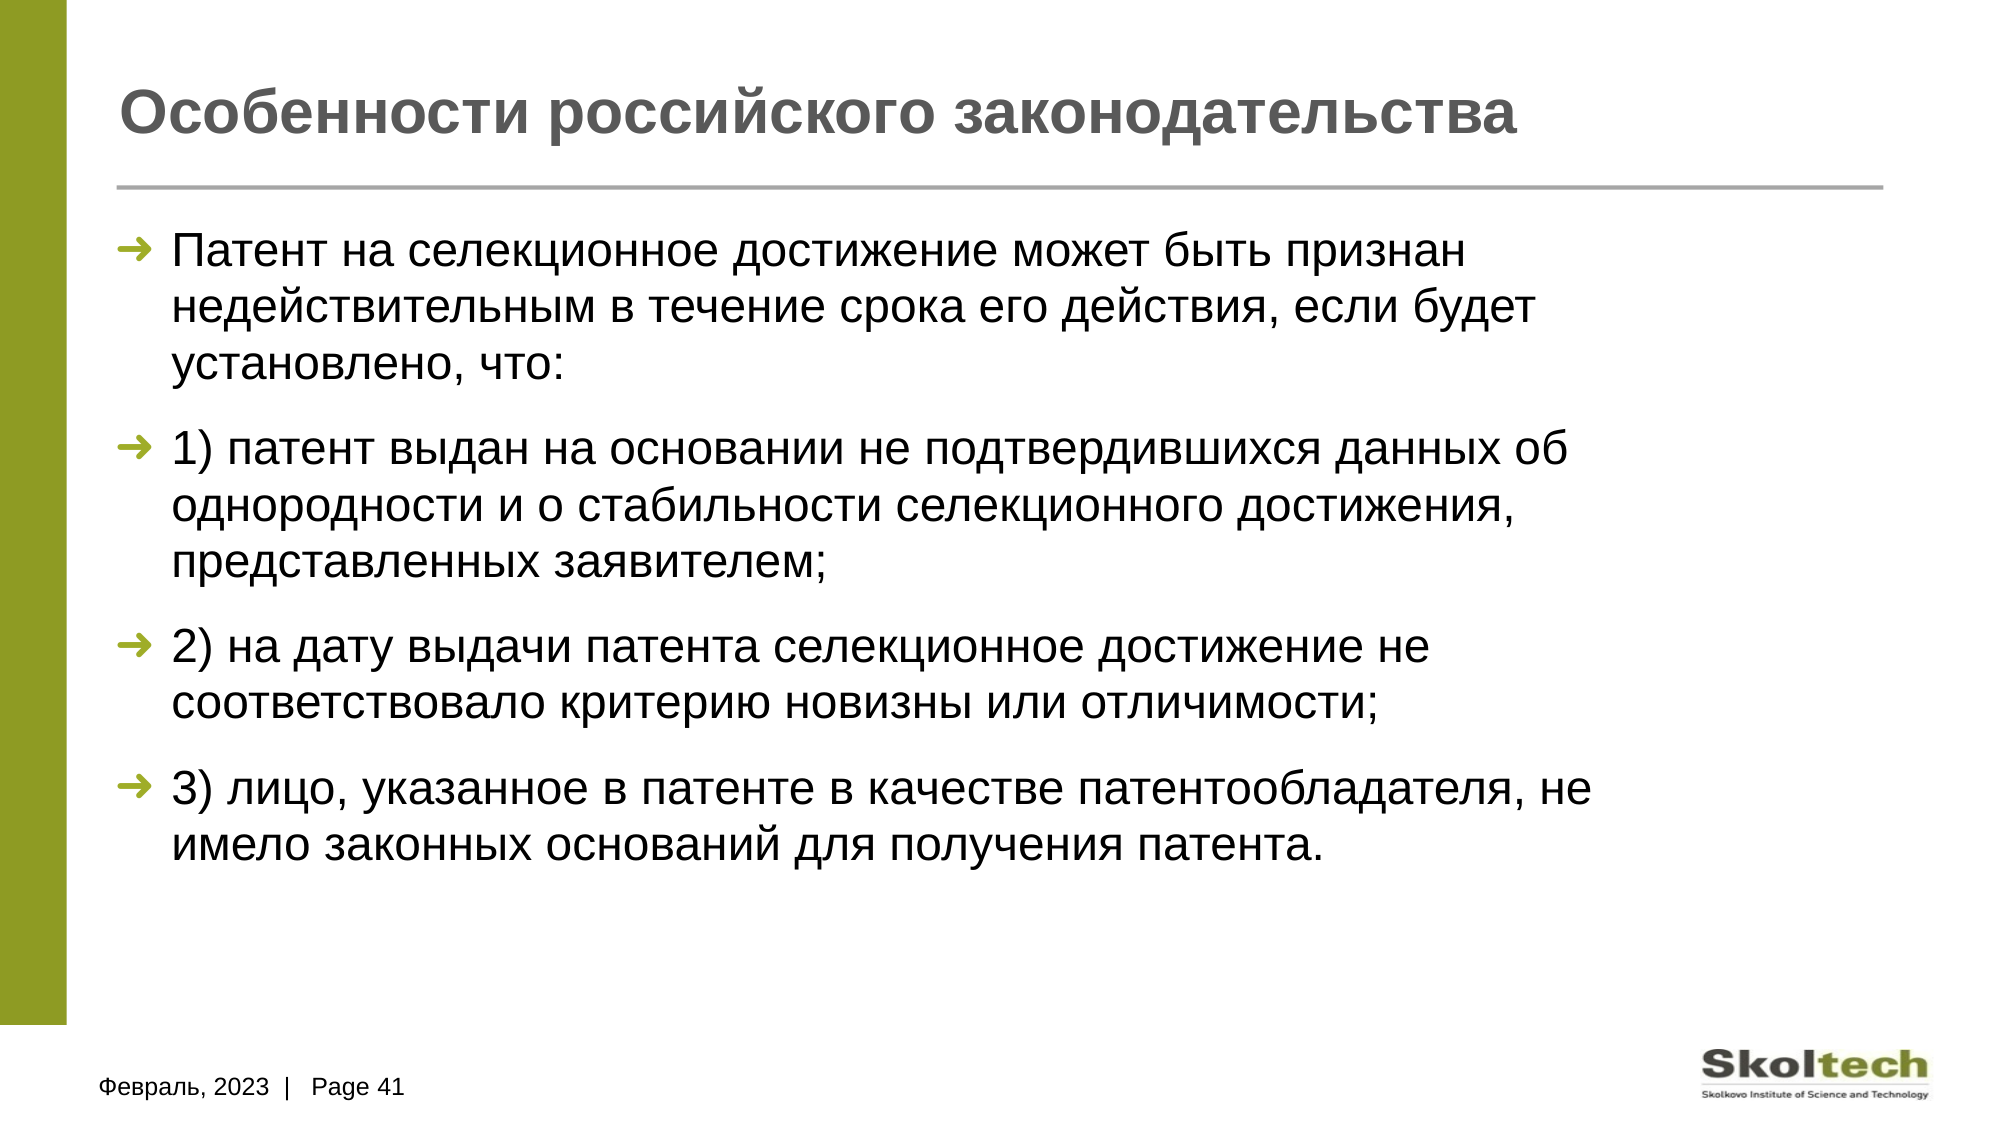

# Особенности российского законодательства
Патент на селекционное достижение может быть признан недействительным в течение срока его действия, если будет установлено, что:
1) патент выдан на основании не подтвердившихся данных об однородности и о стабильности селекционного достижения, представленных заявителем;
2) на дату выдачи патента селекционное достижение не соответствовало критерию новизны или отличимости;
3) лицо, указанное в патенте в качестве патентообладателя, не имело законных оснований для получения патента.

Февраль, 2023  |   Page 41